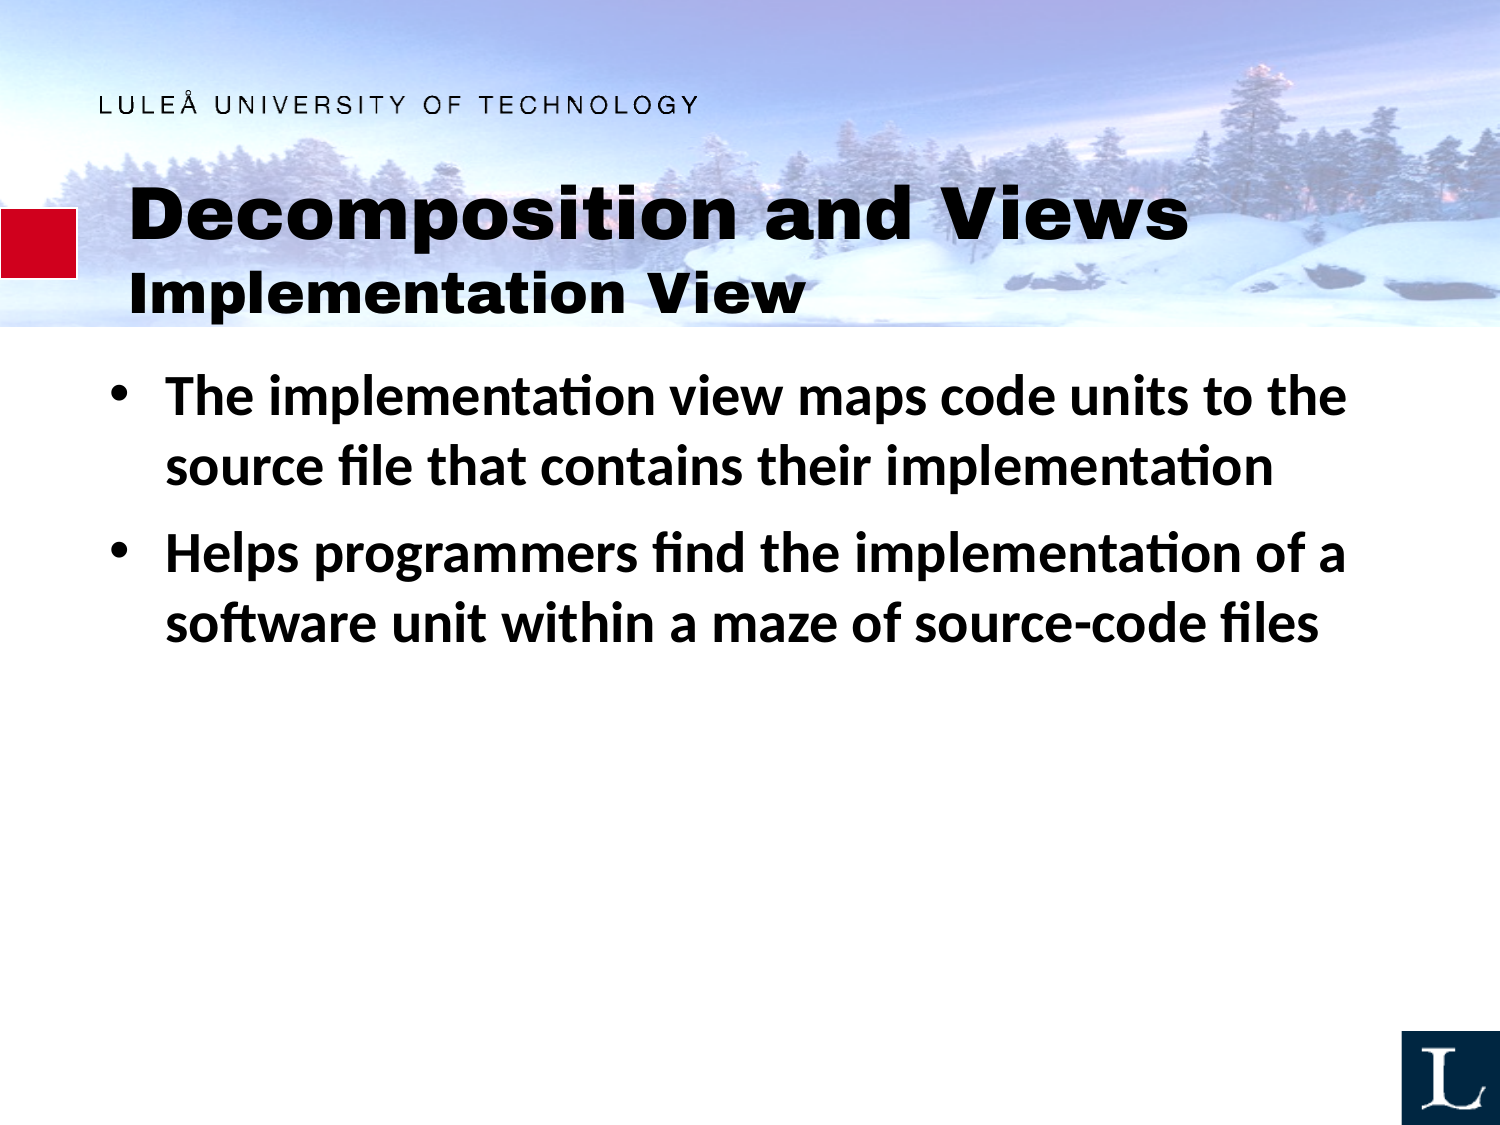

# Decomposition and Views Implementation View
The implementation view maps code units to the source file that contains their implementation
Helps programmers find the implementation of a software unit within a maze of source-code files